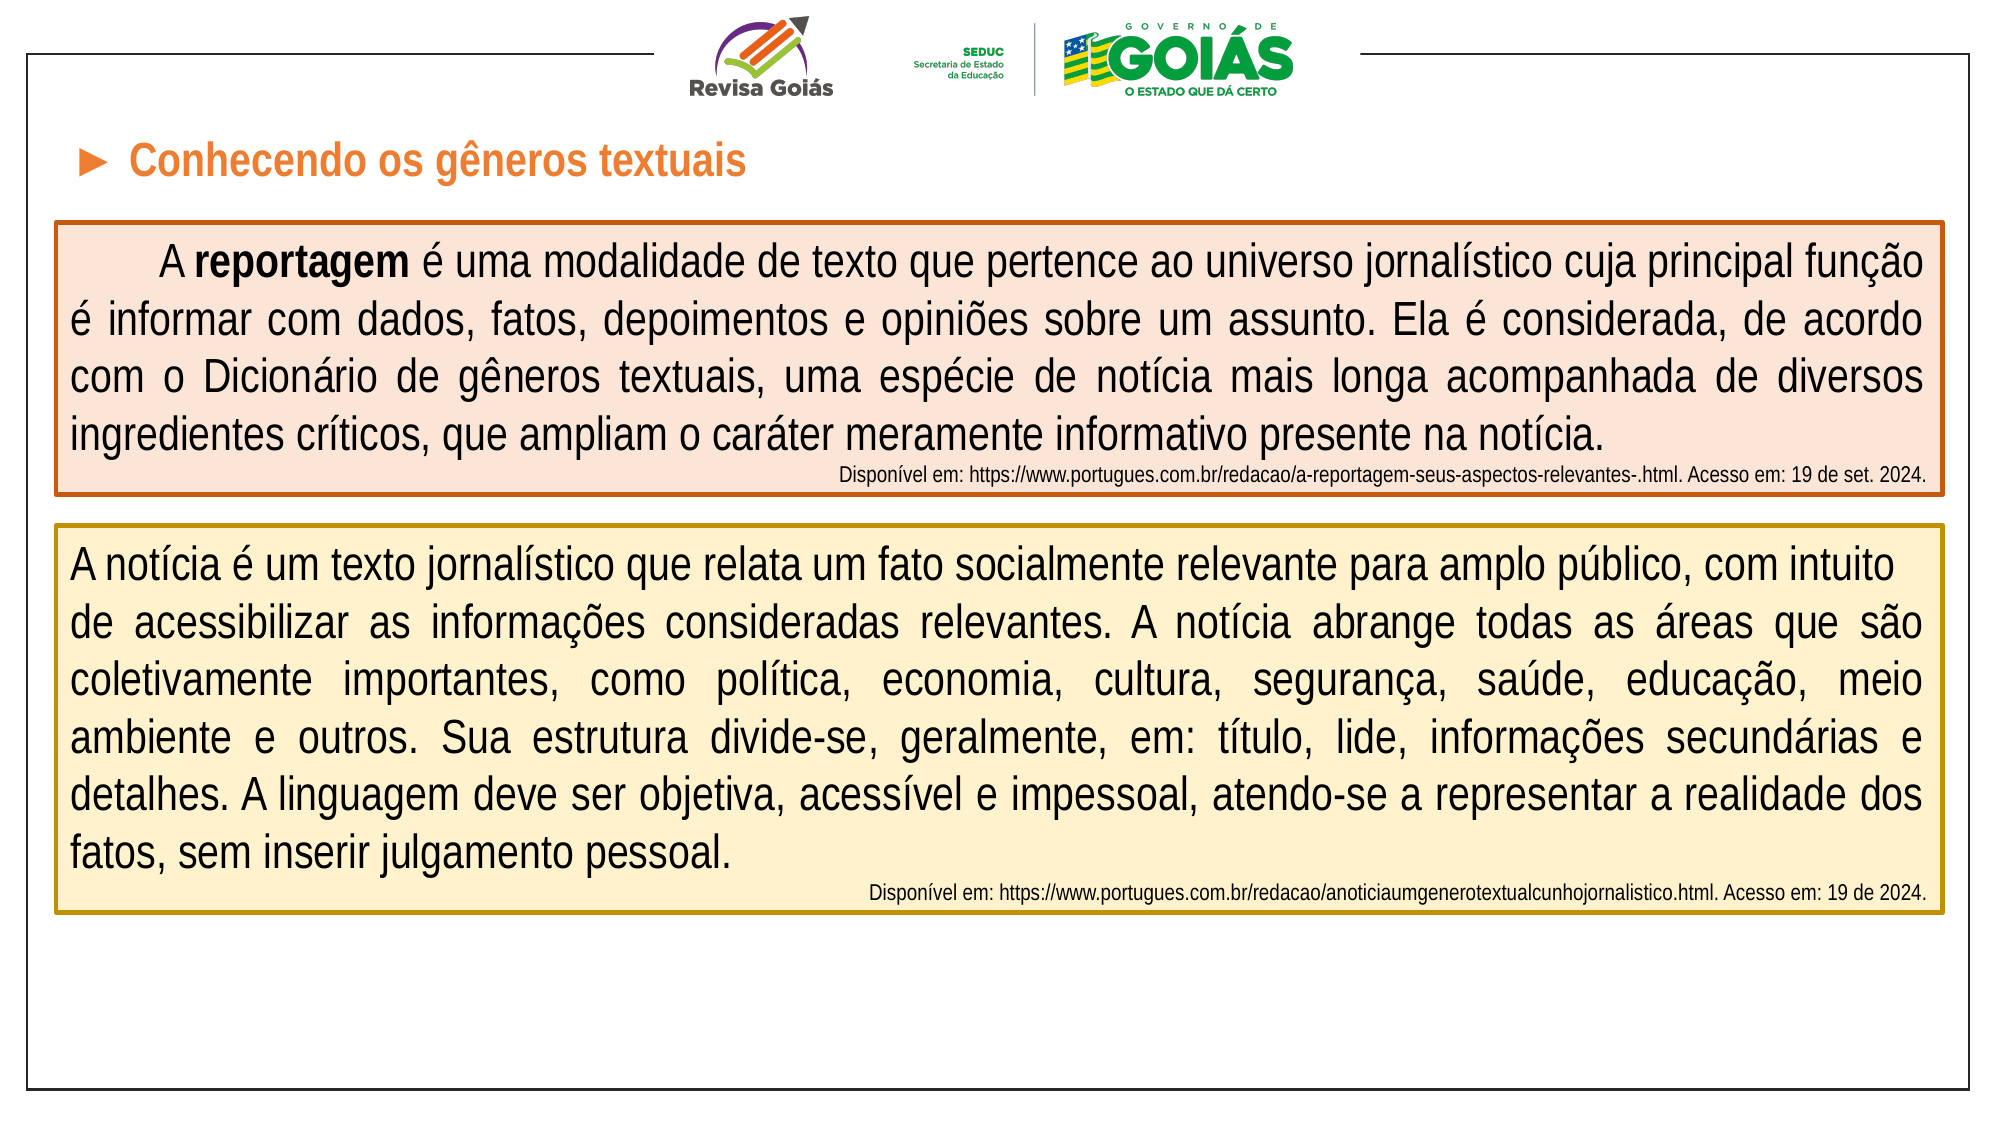

► Conhecendo os gêneros textuais
        A reportagem é uma modalidade de texto que pertence ao universo jornalístico cuja principal função é informar com dados, fatos, depoimentos e opiniões sobre um assunto. Ela é considerada, de acordo com o Dicionário de gêneros textuais, uma espécie de notícia mais longa acompanhada de diversos ingredientes críticos, que ampliam o caráter meramente informativo presente na notícia.
Disponível em: https://www.portugues.com.br/redacao/a-reportagem-seus-aspectos-relevantes-.html. Acesso em: 19 de set. 2024.
A notícia é um texto jornalístico que relata um fato socialmente relevante para amplo público, com intuito
de acessibilizar as informações consideradas relevantes. A notícia abrange todas as áreas que são coletivamente importantes, como política, economia, cultura, segurança, saúde, educação, meio ambiente e outros. Sua estrutura divide-se, geralmente, em: título, lide, informações secundárias e detalhes. A linguagem deve ser objetiva, acessível e impessoal, atendo-se a representar a realidade dos fatos, sem inserir julgamento pessoal.
Disponível em: https://www.portugues.com.br/redacao/anoticiaumgenerotextualcunhojornalistico.html. Acesso em: 19 de 2024.